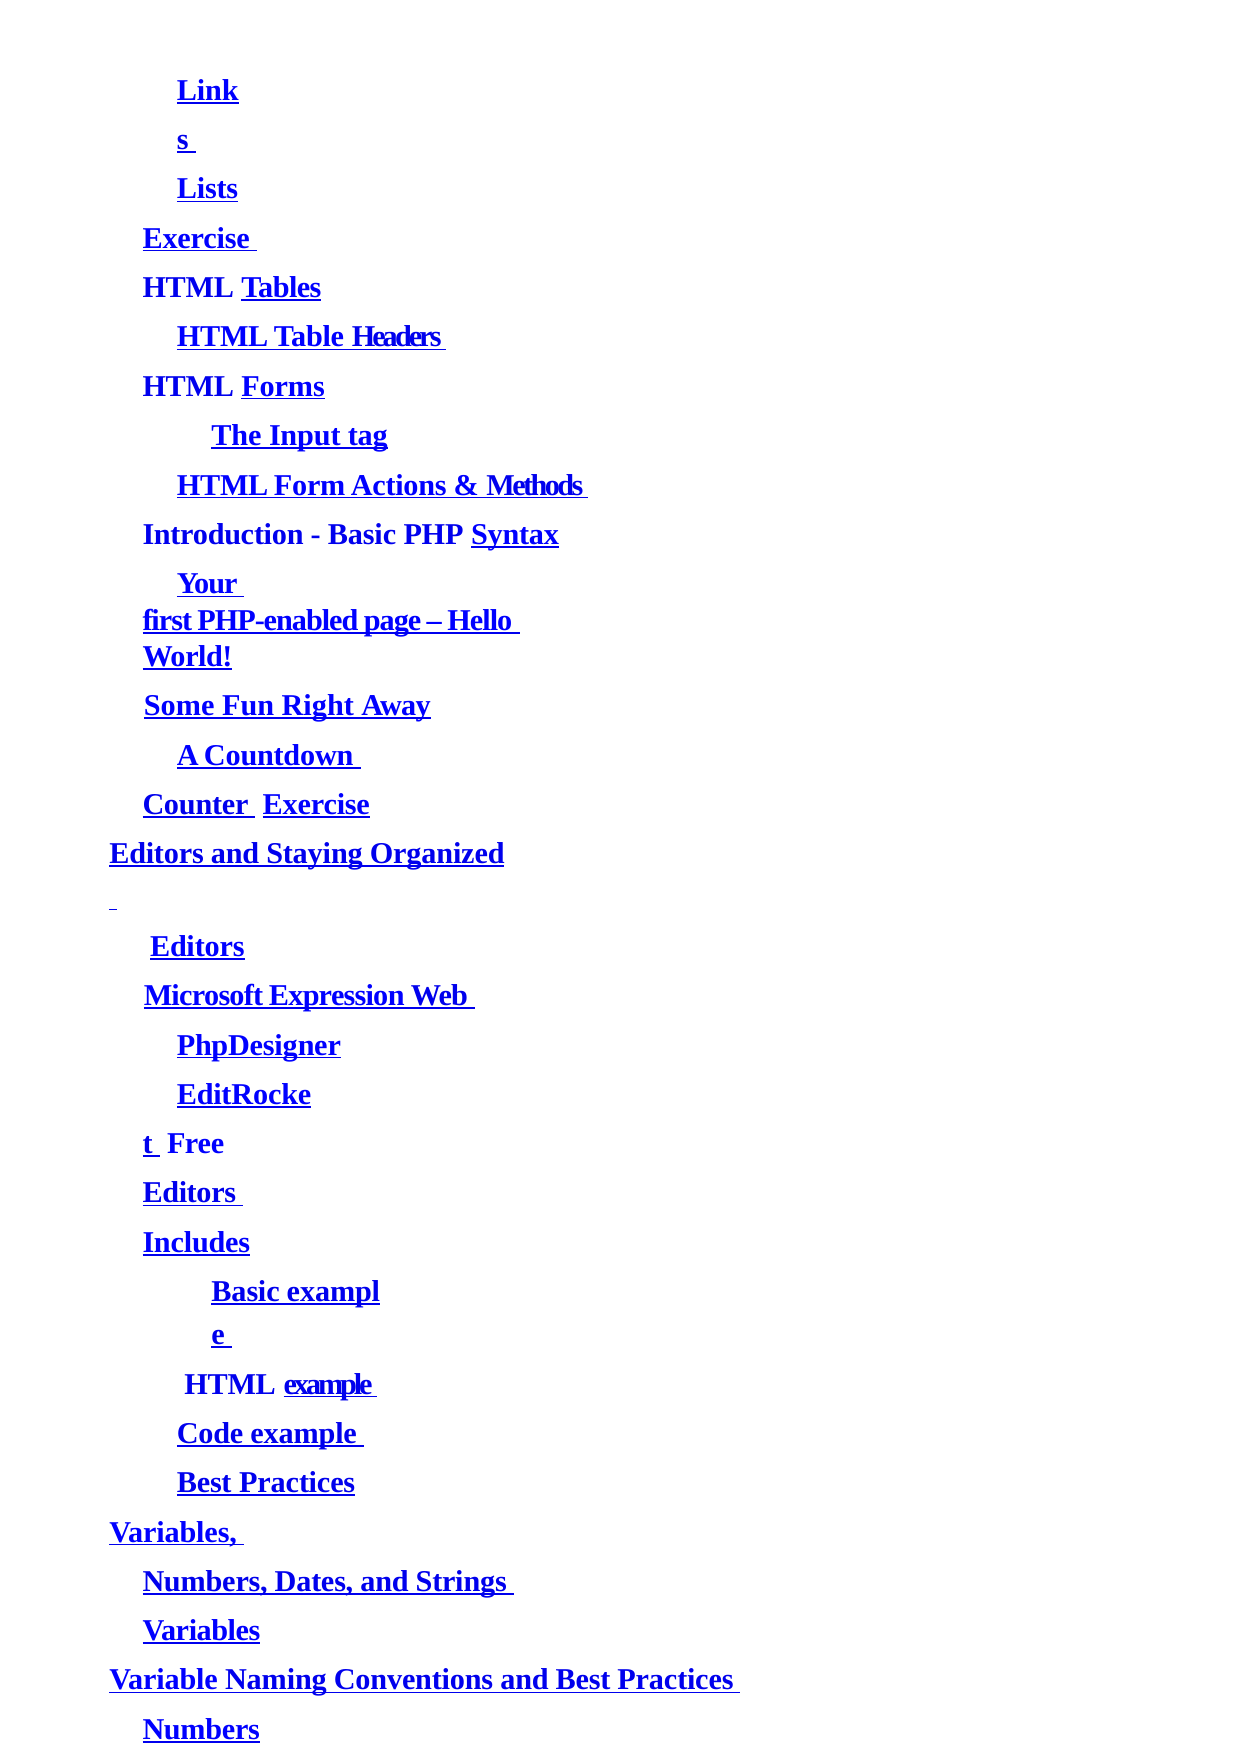

Links  Lists
Exercise  HTML Tables
HTML Table Headers  HTML Forms
The Input tag
HTML Form Actions & Methods  Introduction - Basic PHP Syntax
Your first PHP-enabled page – Hello World!
Some Fun Right Away
A Countdown Counter  Exercise
Editors and Staying Organized  Editors
Microsoft Expression Web  PhpDesigner
EditRocket  Free Editors  Includes
Basic example  HTML example  Code example  Best Practices
Variables, Numbers, Dates, and Strings  Variables
Variable Naming Conventions and Best Practices  Numbers
Basic Arithmetic
Common Arithmetic Shortcuts  Useful Numeric Functions
Strings